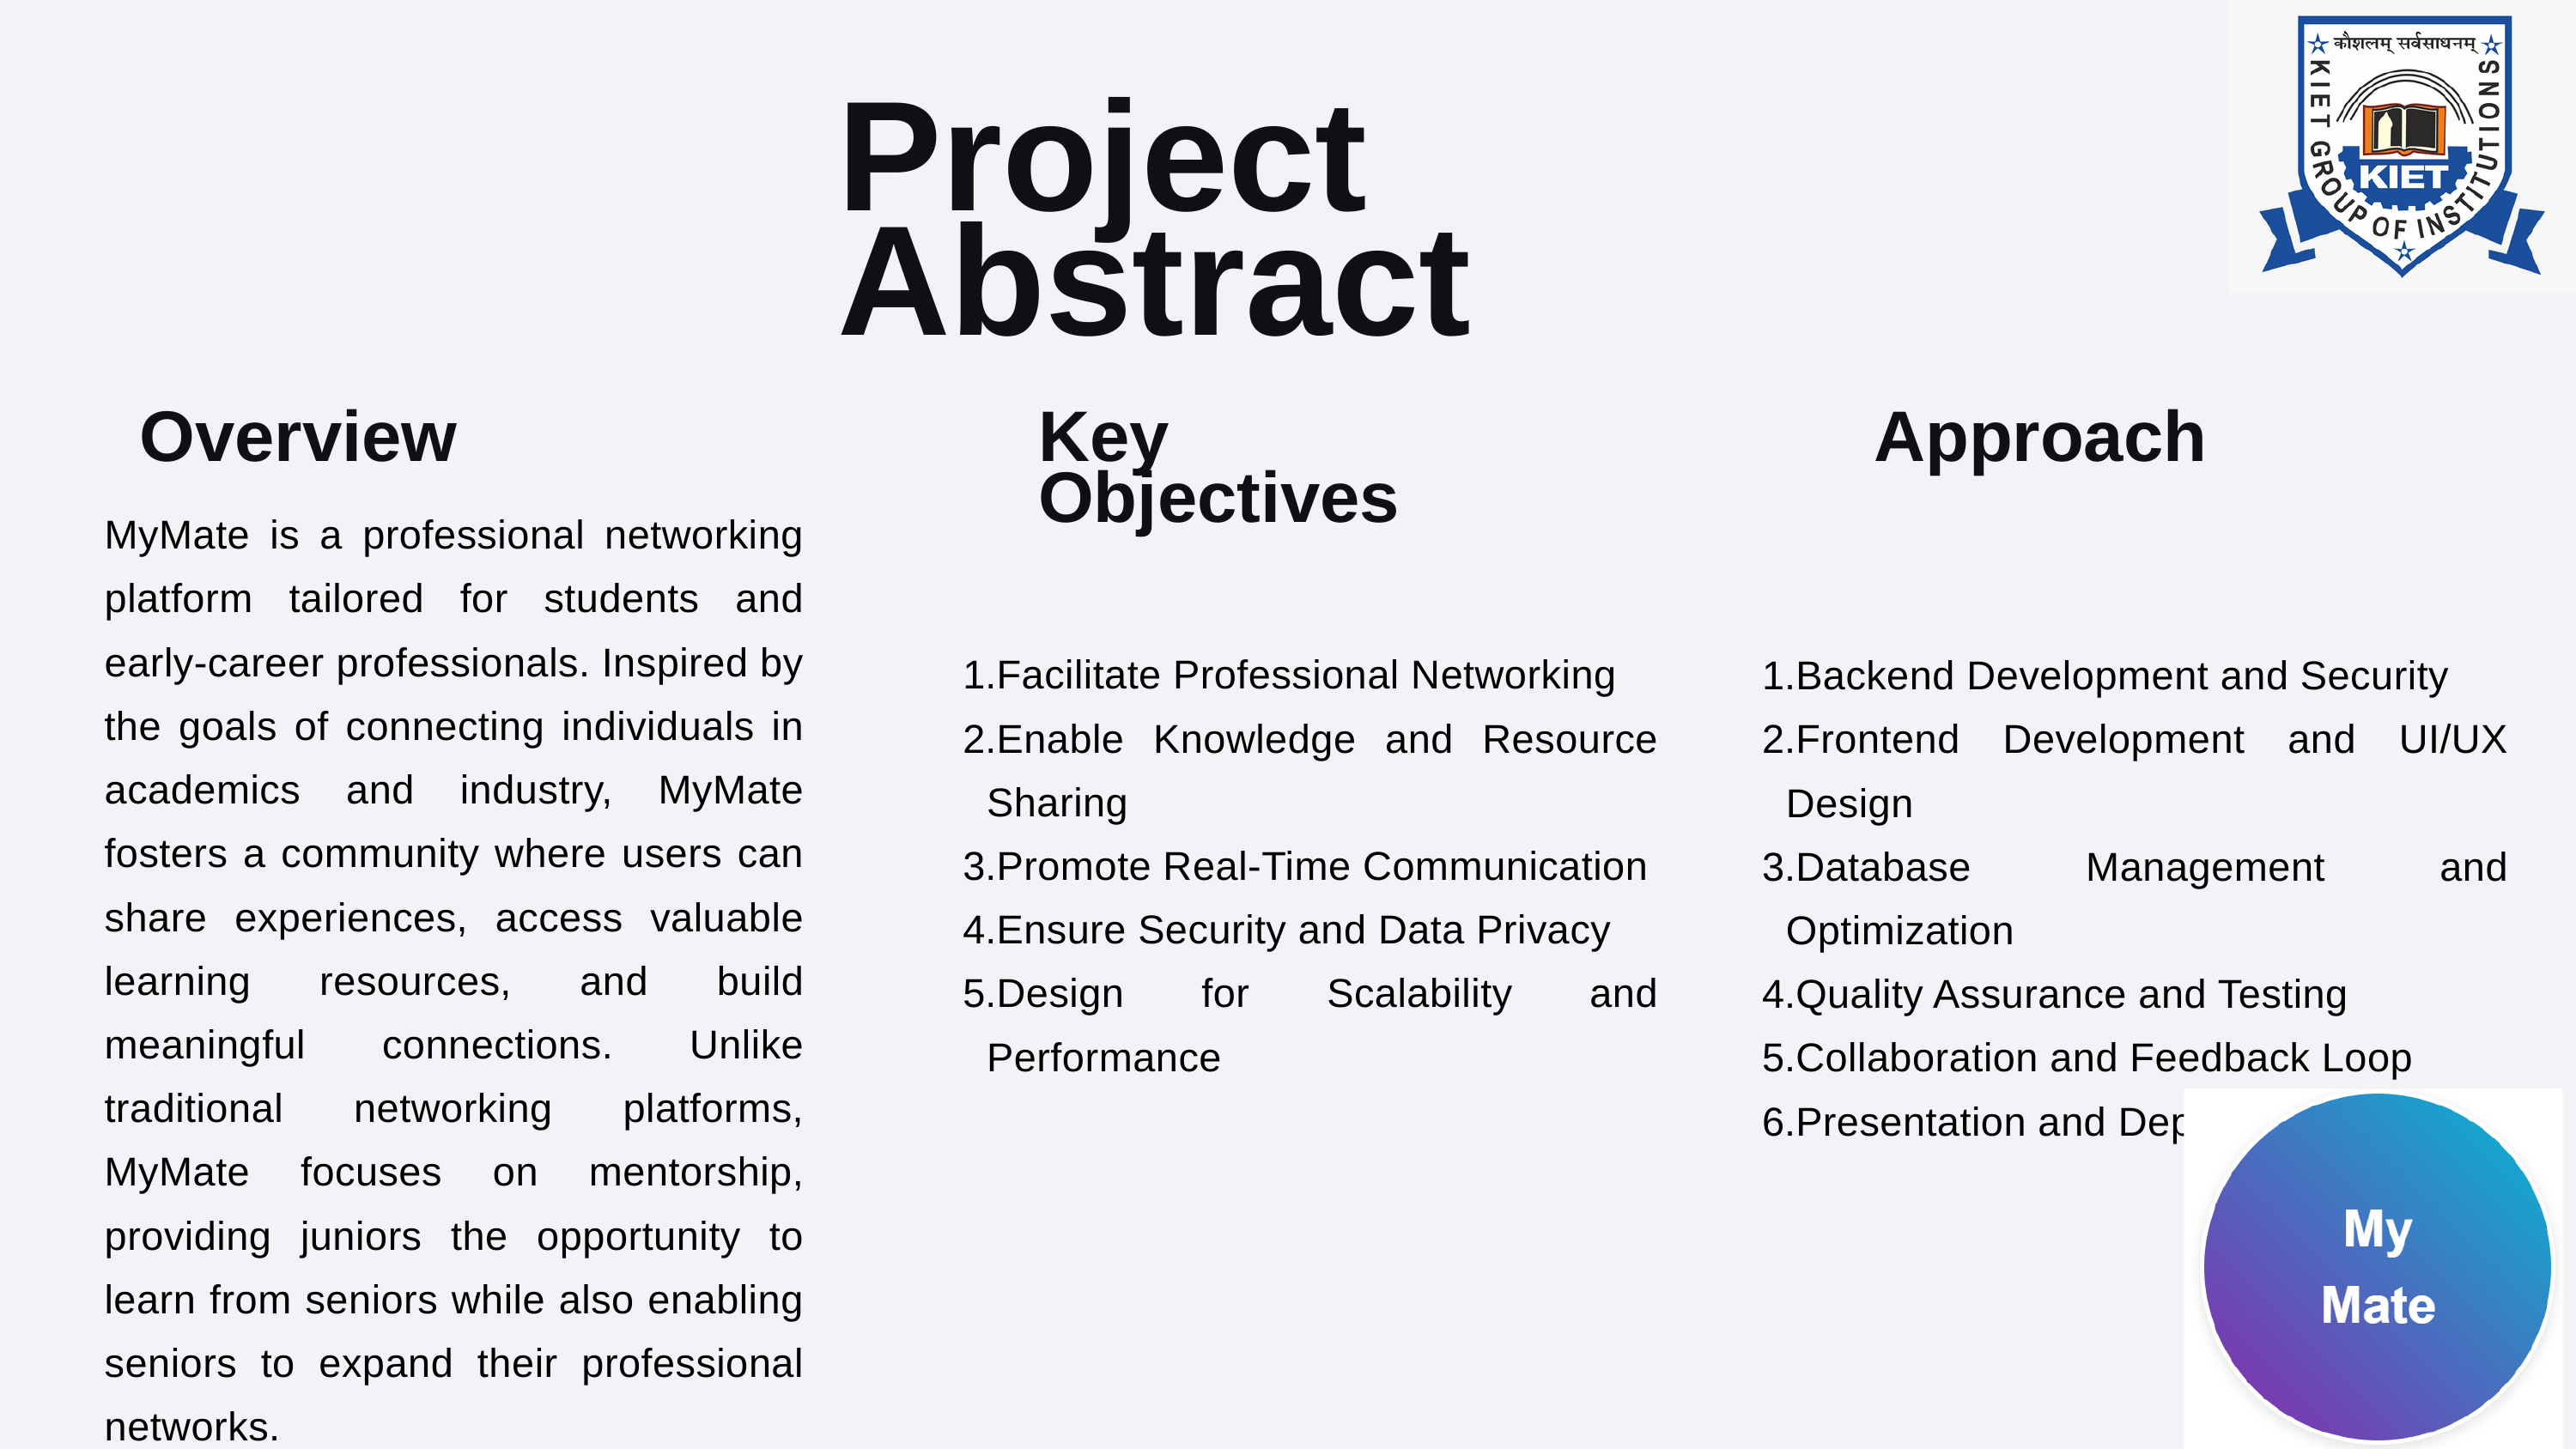

Project Abstract
Overview
Key Objectives
Approach
MyMate is a professional networking platform tailored for students and early-career professionals. Inspired by the goals of connecting individuals in academics and industry, MyMate fosters a community where users can share experiences, access valuable learning resources, and build meaningful connections. Unlike traditional networking platforms, MyMate focuses on mentorship, providing juniors the opportunity to learn from seniors while also enabling seniors to expand their professional networks.
Facilitate Professional Networking
Enable Knowledge and Resource Sharing
Promote Real-Time Communication
Ensure Security and Data Privacy
Design for Scalability and Performance
Backend Development and Security
Frontend Development and UI/UX Design
Database Management and Optimization
Quality Assurance and Testing
Collaboration and Feedback Loop
Presentation and Deployment